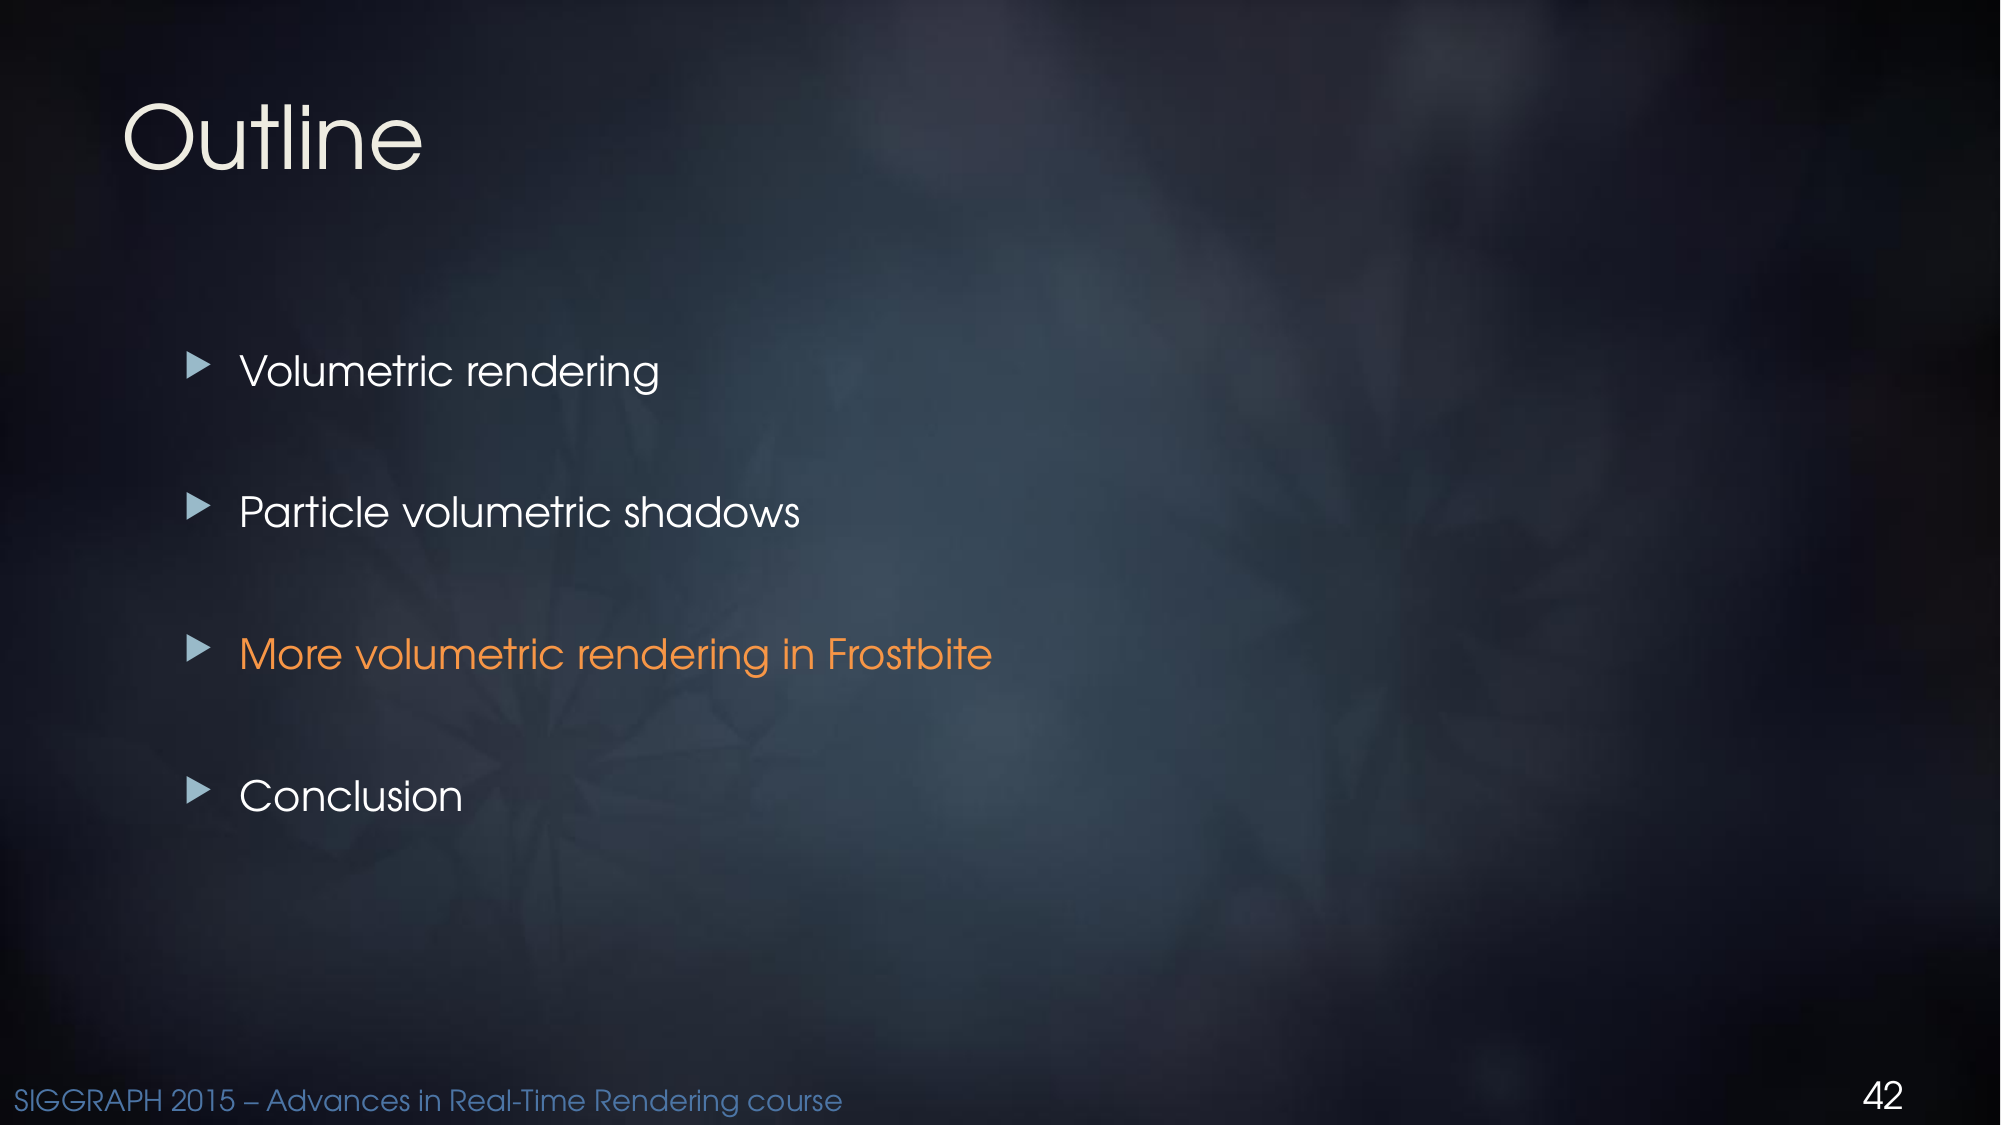

# Outline
Volumetric rendering

Particle volumetric shadows

More volumetric rendering in Frostbite

Conclusion